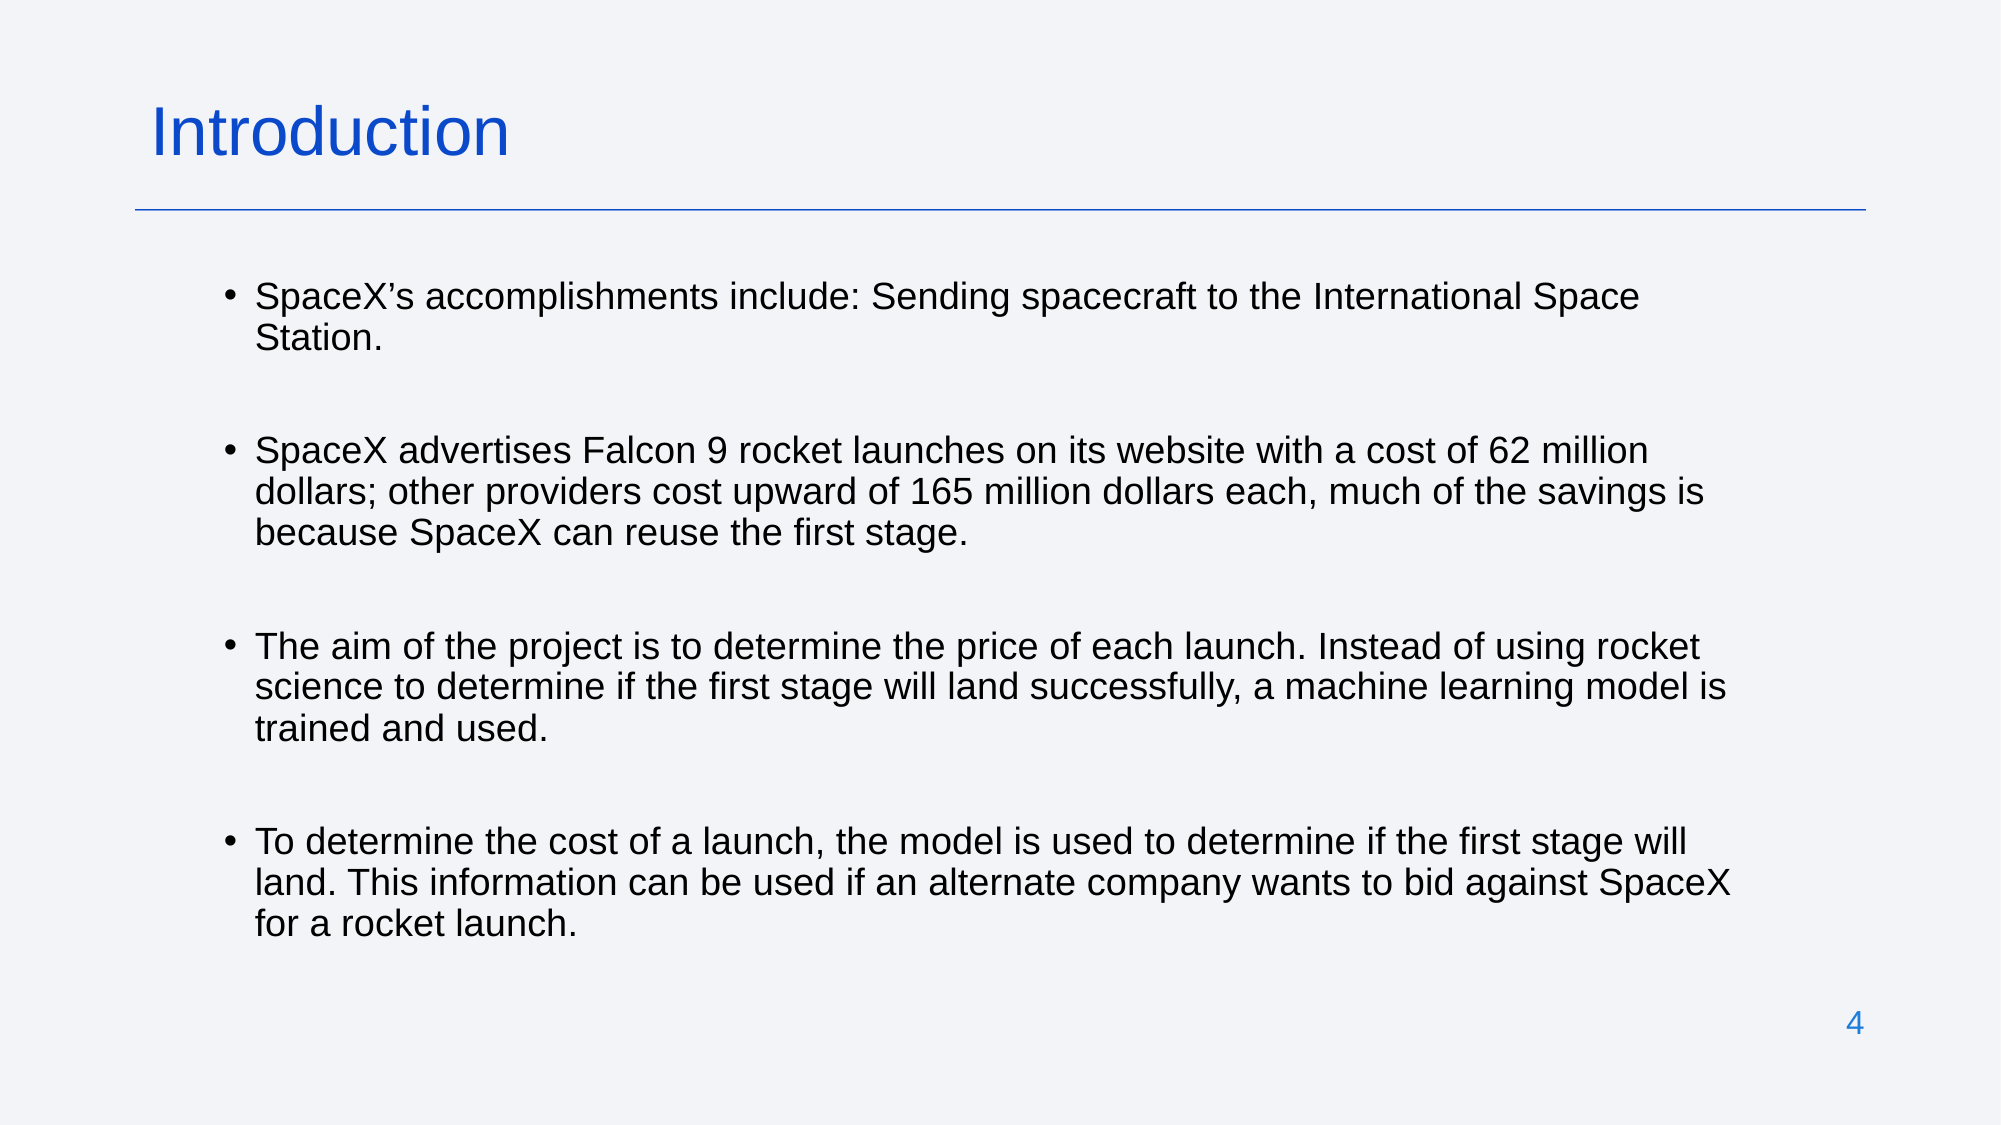

Introduction
SpaceX’s accomplishments include: Sending spacecraft to the International Space Station.

SpaceX advertises Falcon 9 rocket launches on its website with a cost of 62 million dollars; other providers cost upward of 165 million dollars each, much of the savings is because SpaceX can reuse the first stage.

The aim of the project is to determine the price of each launch. Instead of using rocket science to determine if the first stage will land successfully, a machine learning model is trained and used.

To determine the cost of a launch, the model is used to determine if the first stage will land. This information can be used if an alternate company wants to bid against SpaceX for a rocket launch.

4